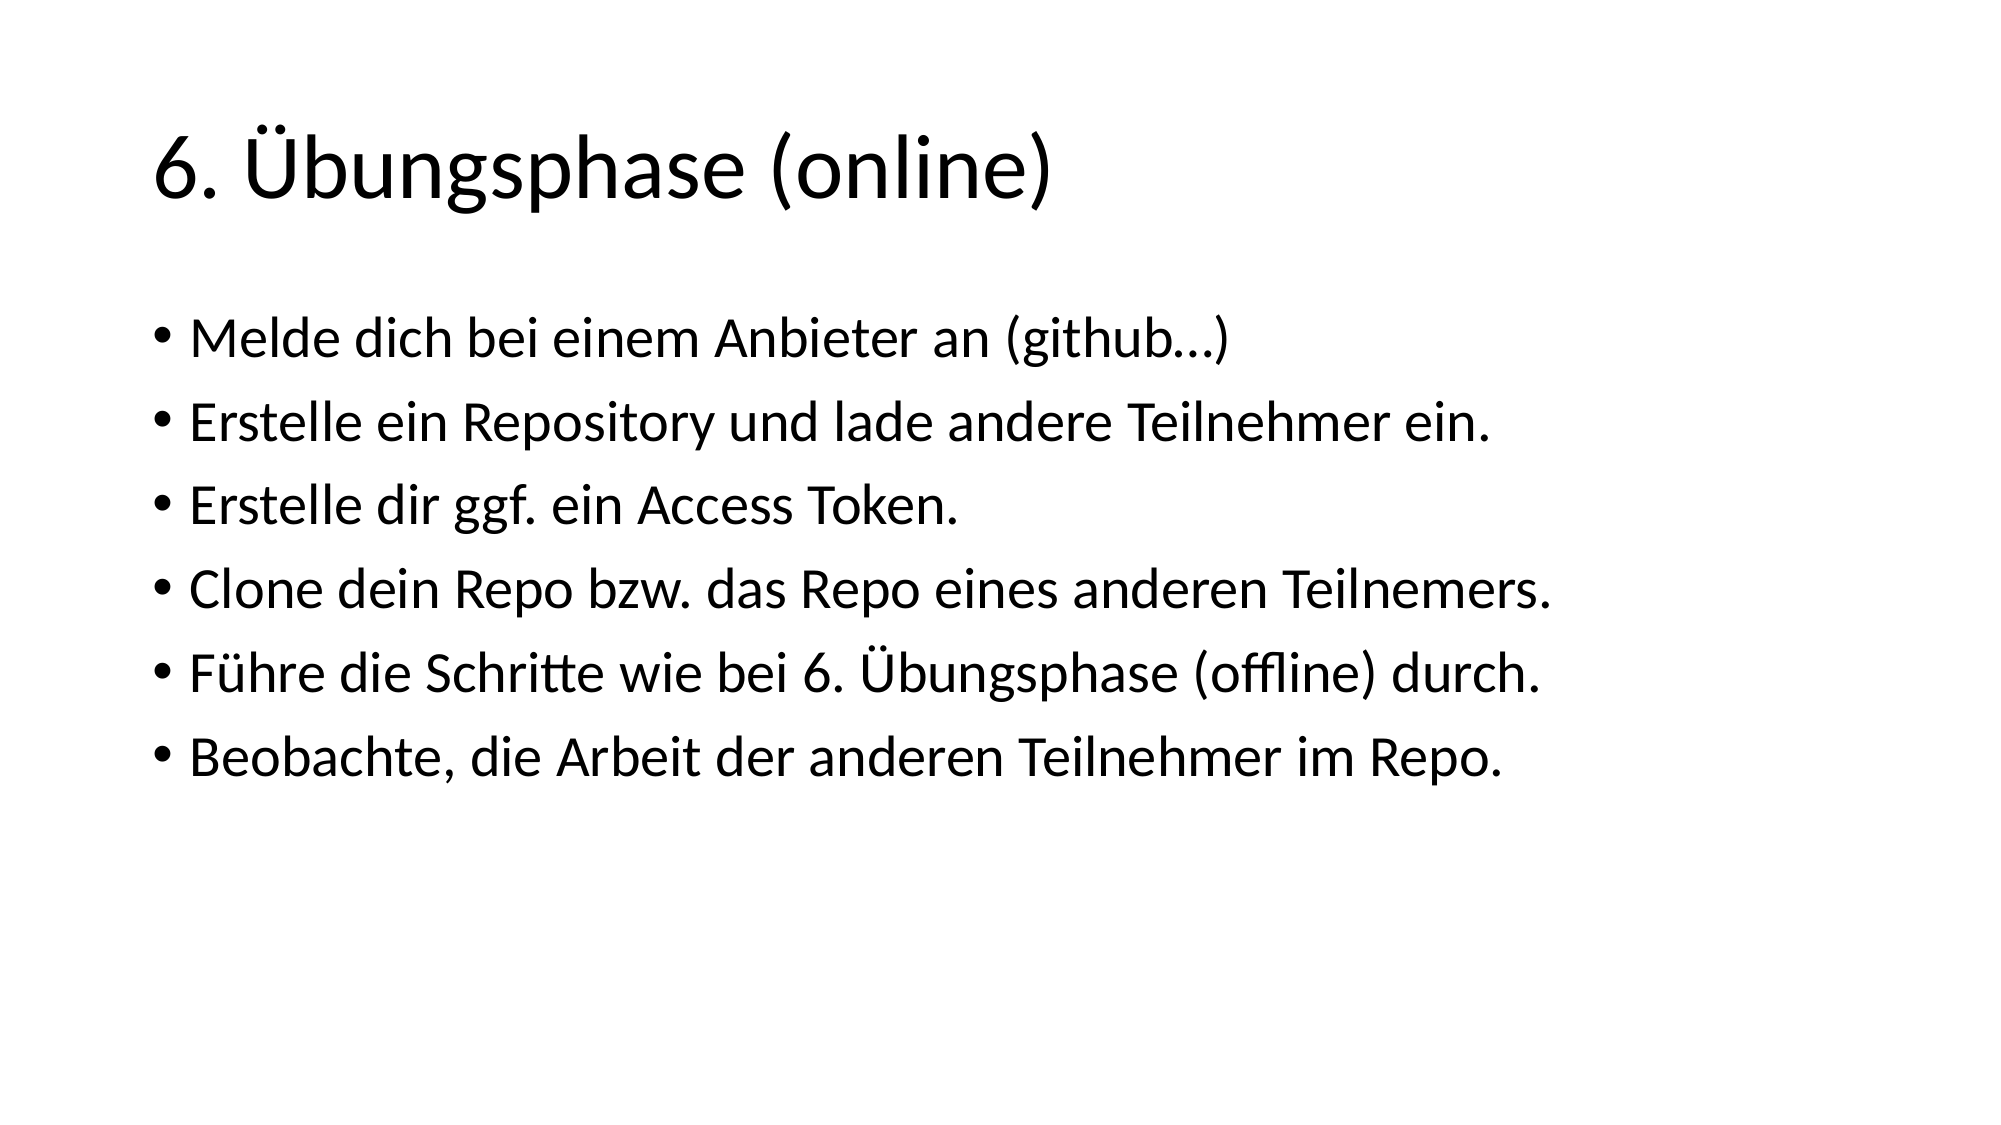

# 6. Übungsphase (online)
Melde dich bei einem Anbieter an (github…)
Erstelle ein Repository und lade andere Teilnehmer ein.
Erstelle dir ggf. ein Access Token.
Clone dein Repo bzw. das Repo eines anderen Teilnemers.
Führe die Schritte wie bei 6. Übungsphase (offline) durch.
Beobachte, die Arbeit der anderen Teilnehmer im Repo.